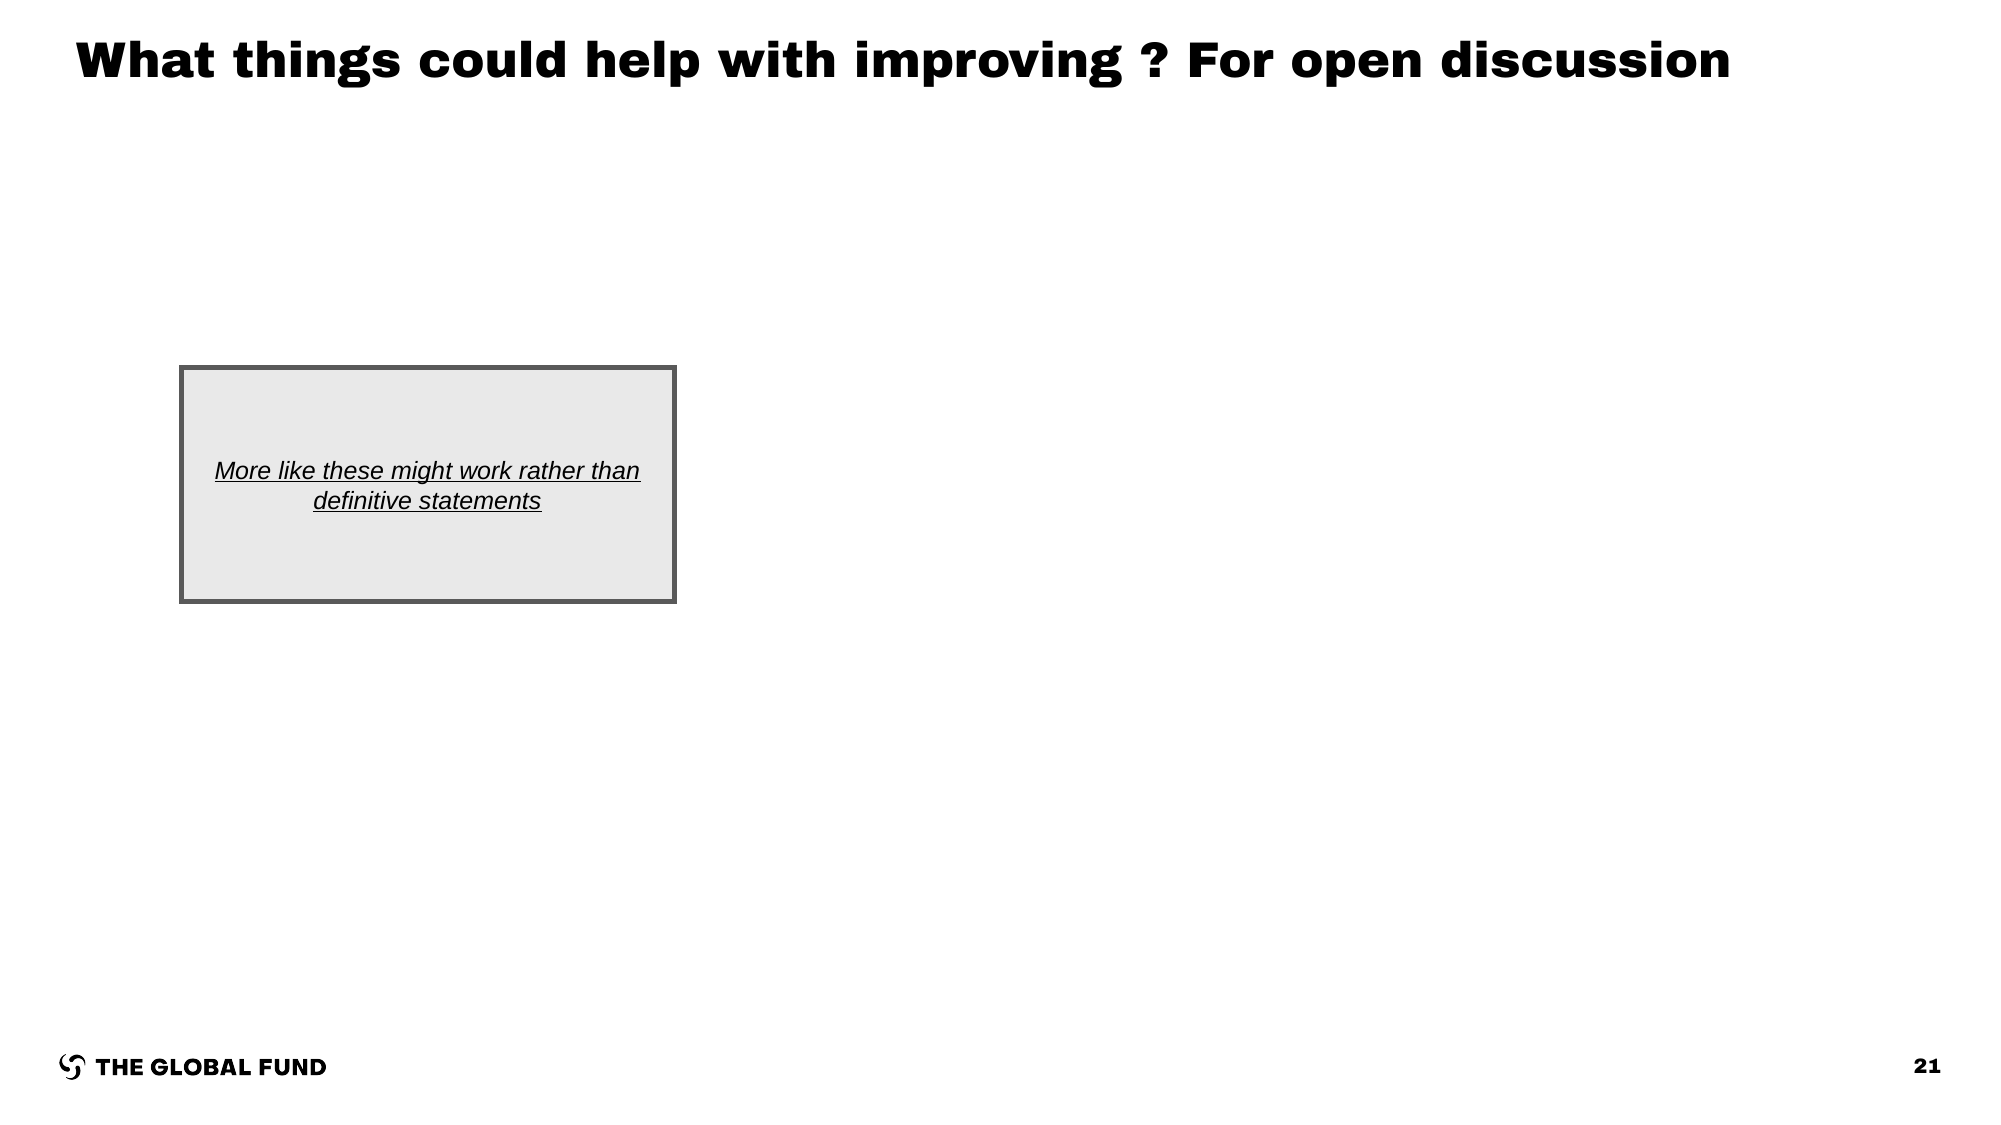

What things could help with improving ? For open discussion
More like these might work rather than definitive statements
21